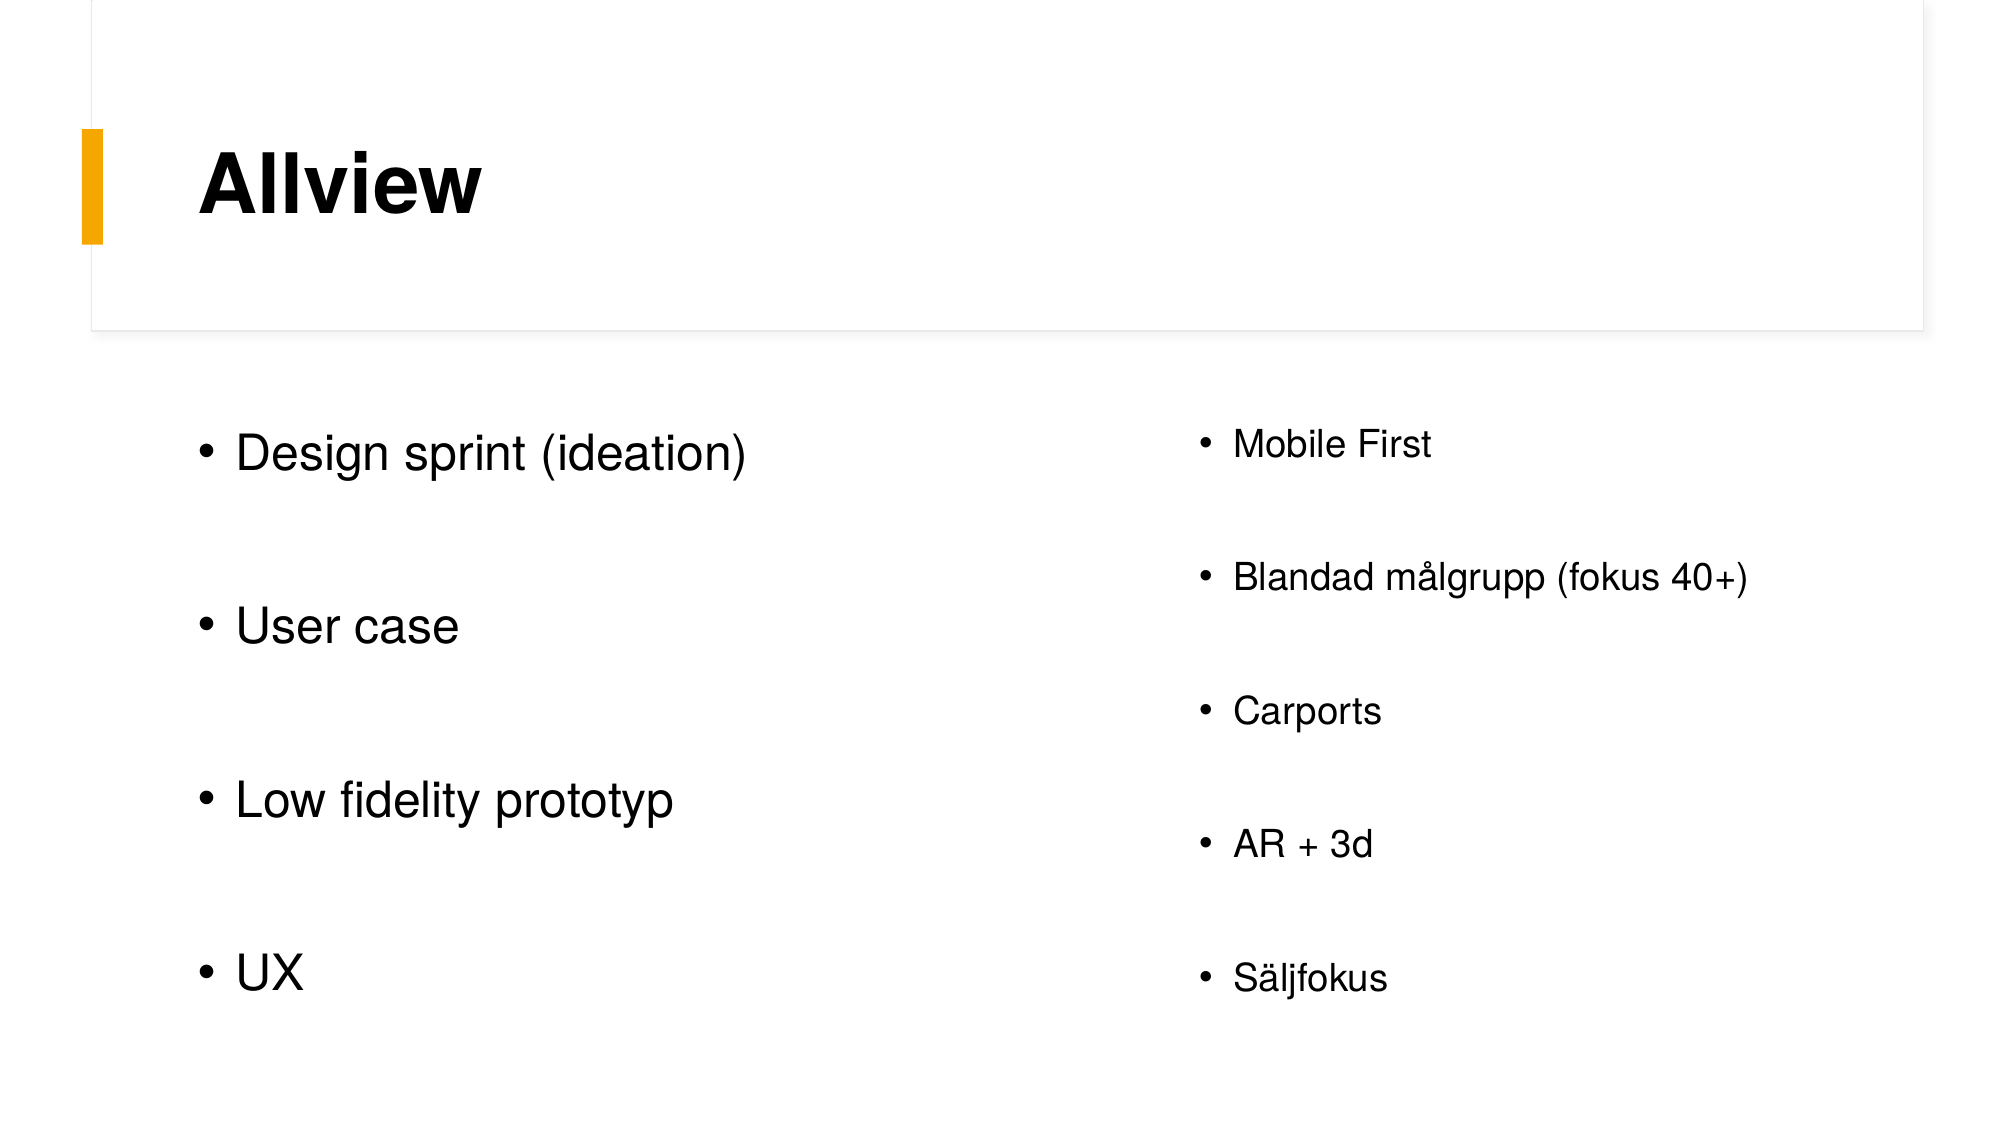

# Allview
Design sprint (ideation)

User case

Low fidelity prototyp

UX

Mobile First

Blandad målgrupp (fokus 40+)

Carports

AR + 3d

Säljfokus